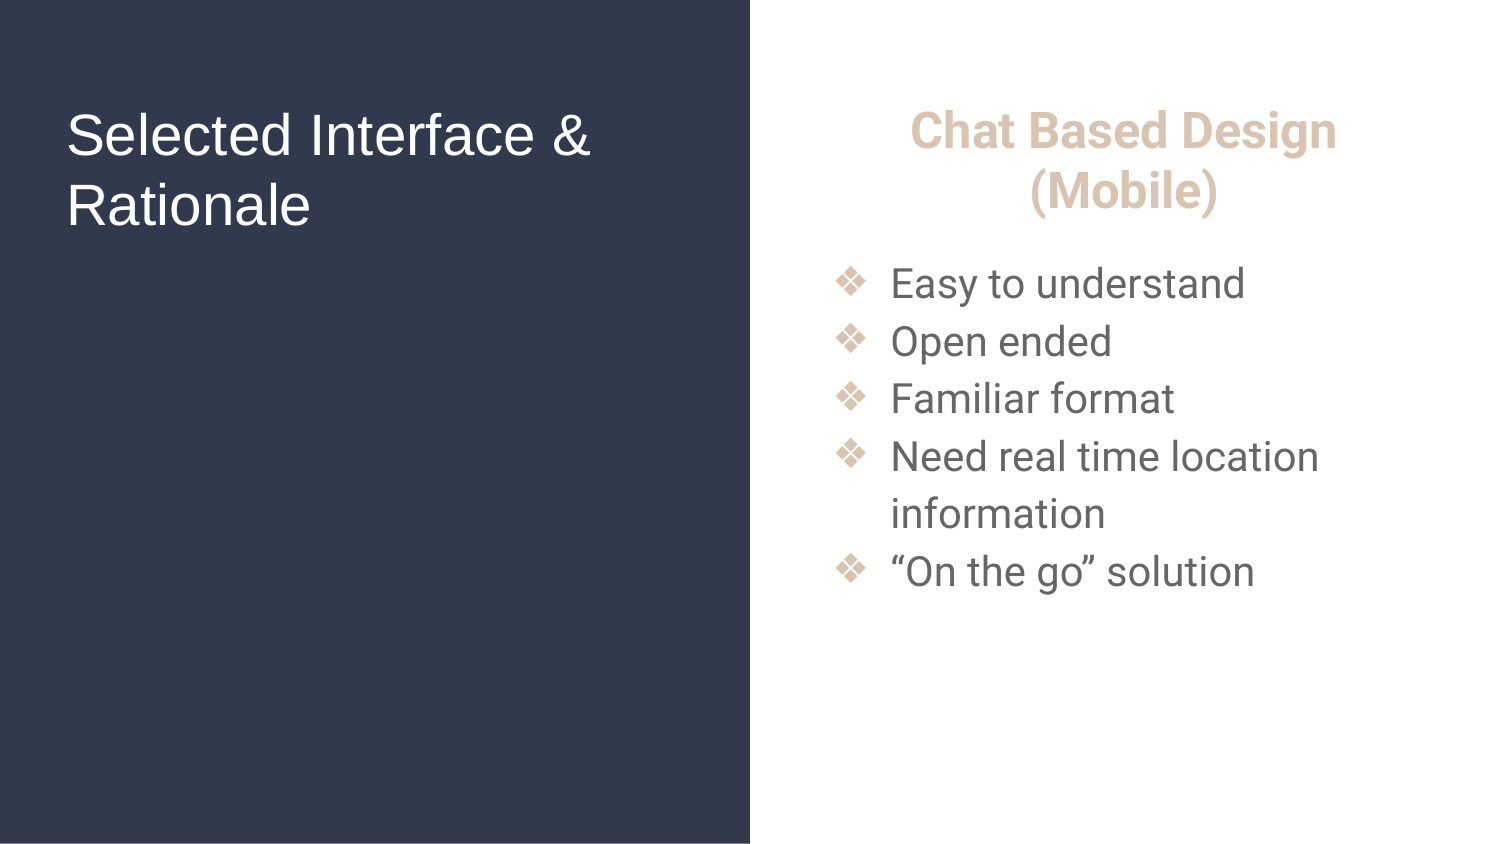

# Selected Interface & Rationale
Chat Based Design
(Mobile)

Easy to understand
Open ended
Familiar format
Need real time location information
“On the go” solution